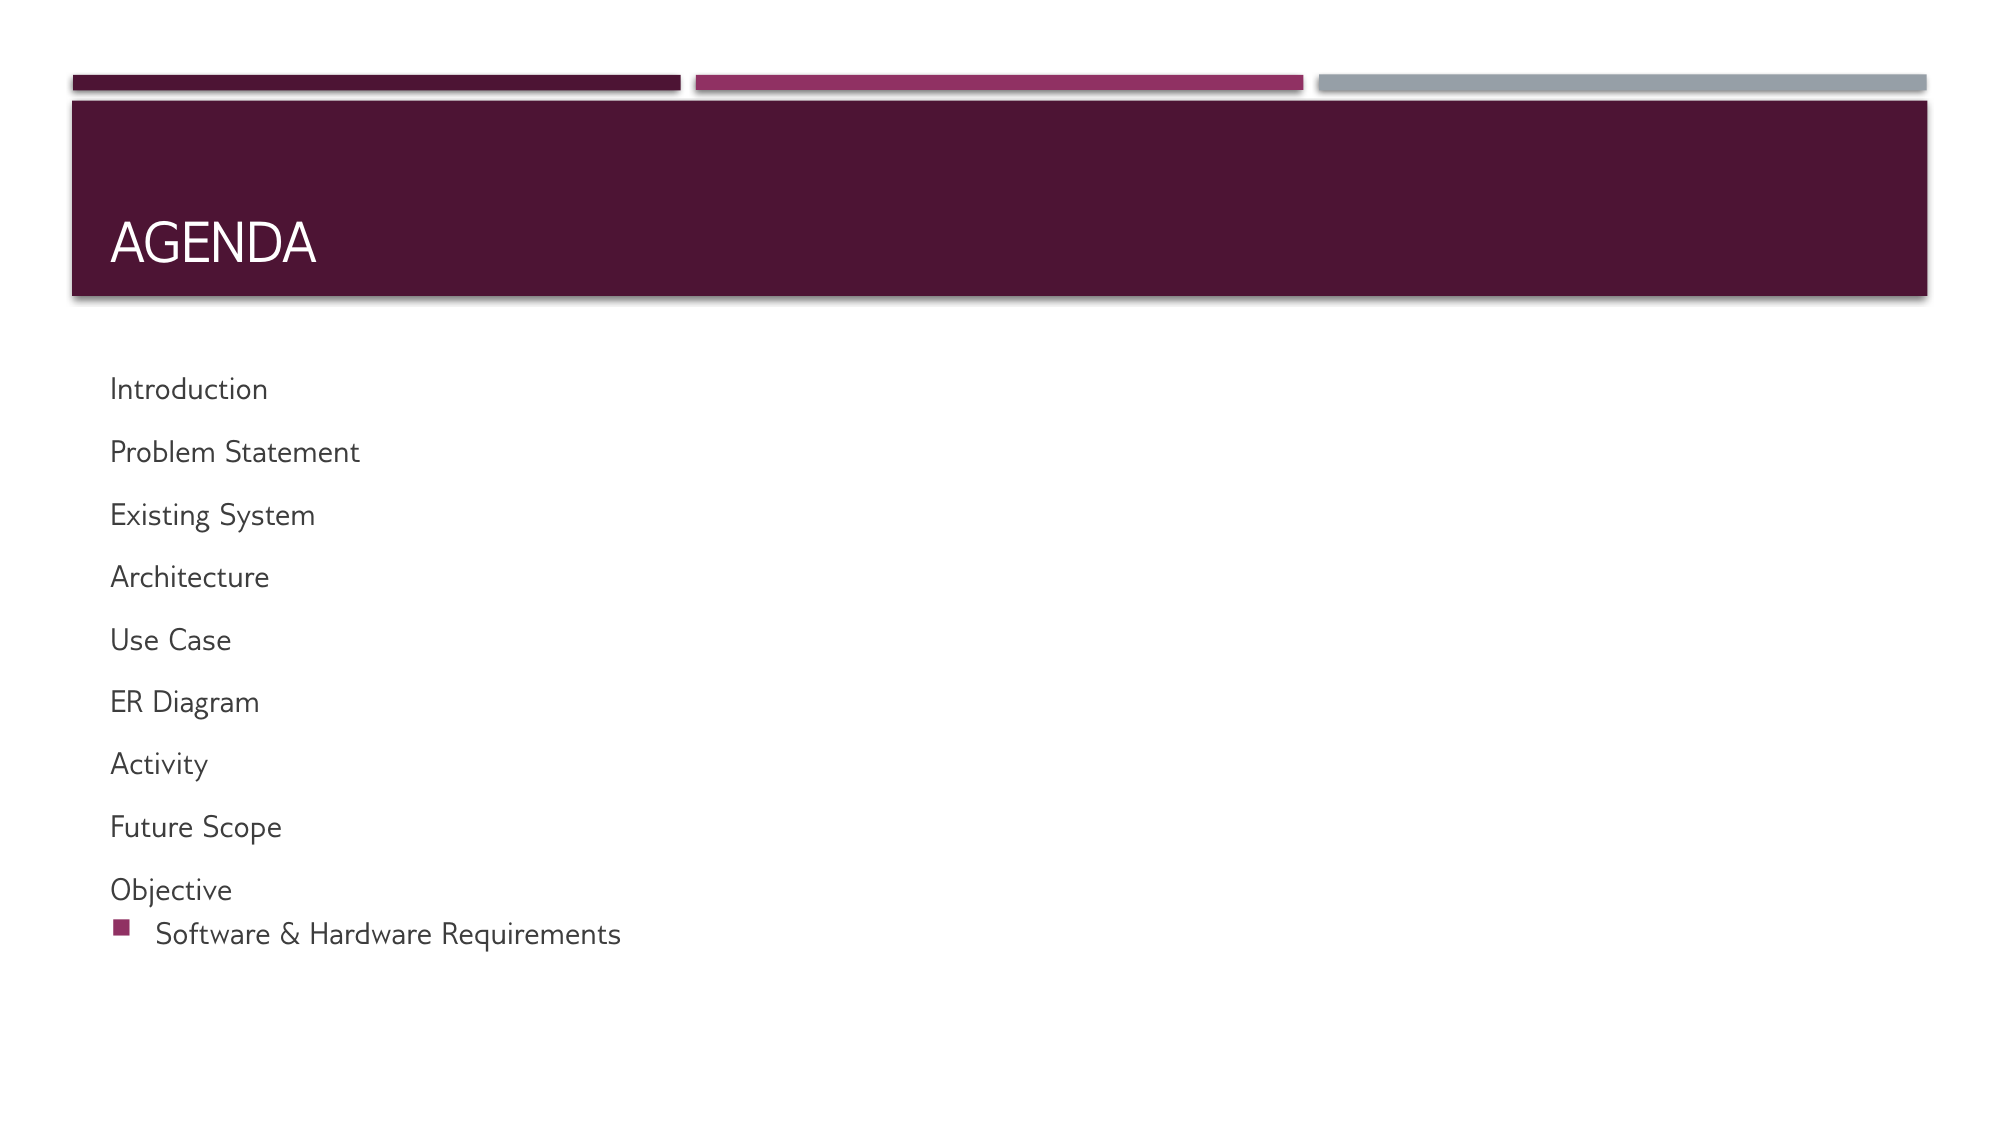

# Agenda
Introduction
Problem Statement
Existing System
Architecture
Use Case
ER Diagram
Activity
Future Scope
Objective
Software & Hardware Requirements